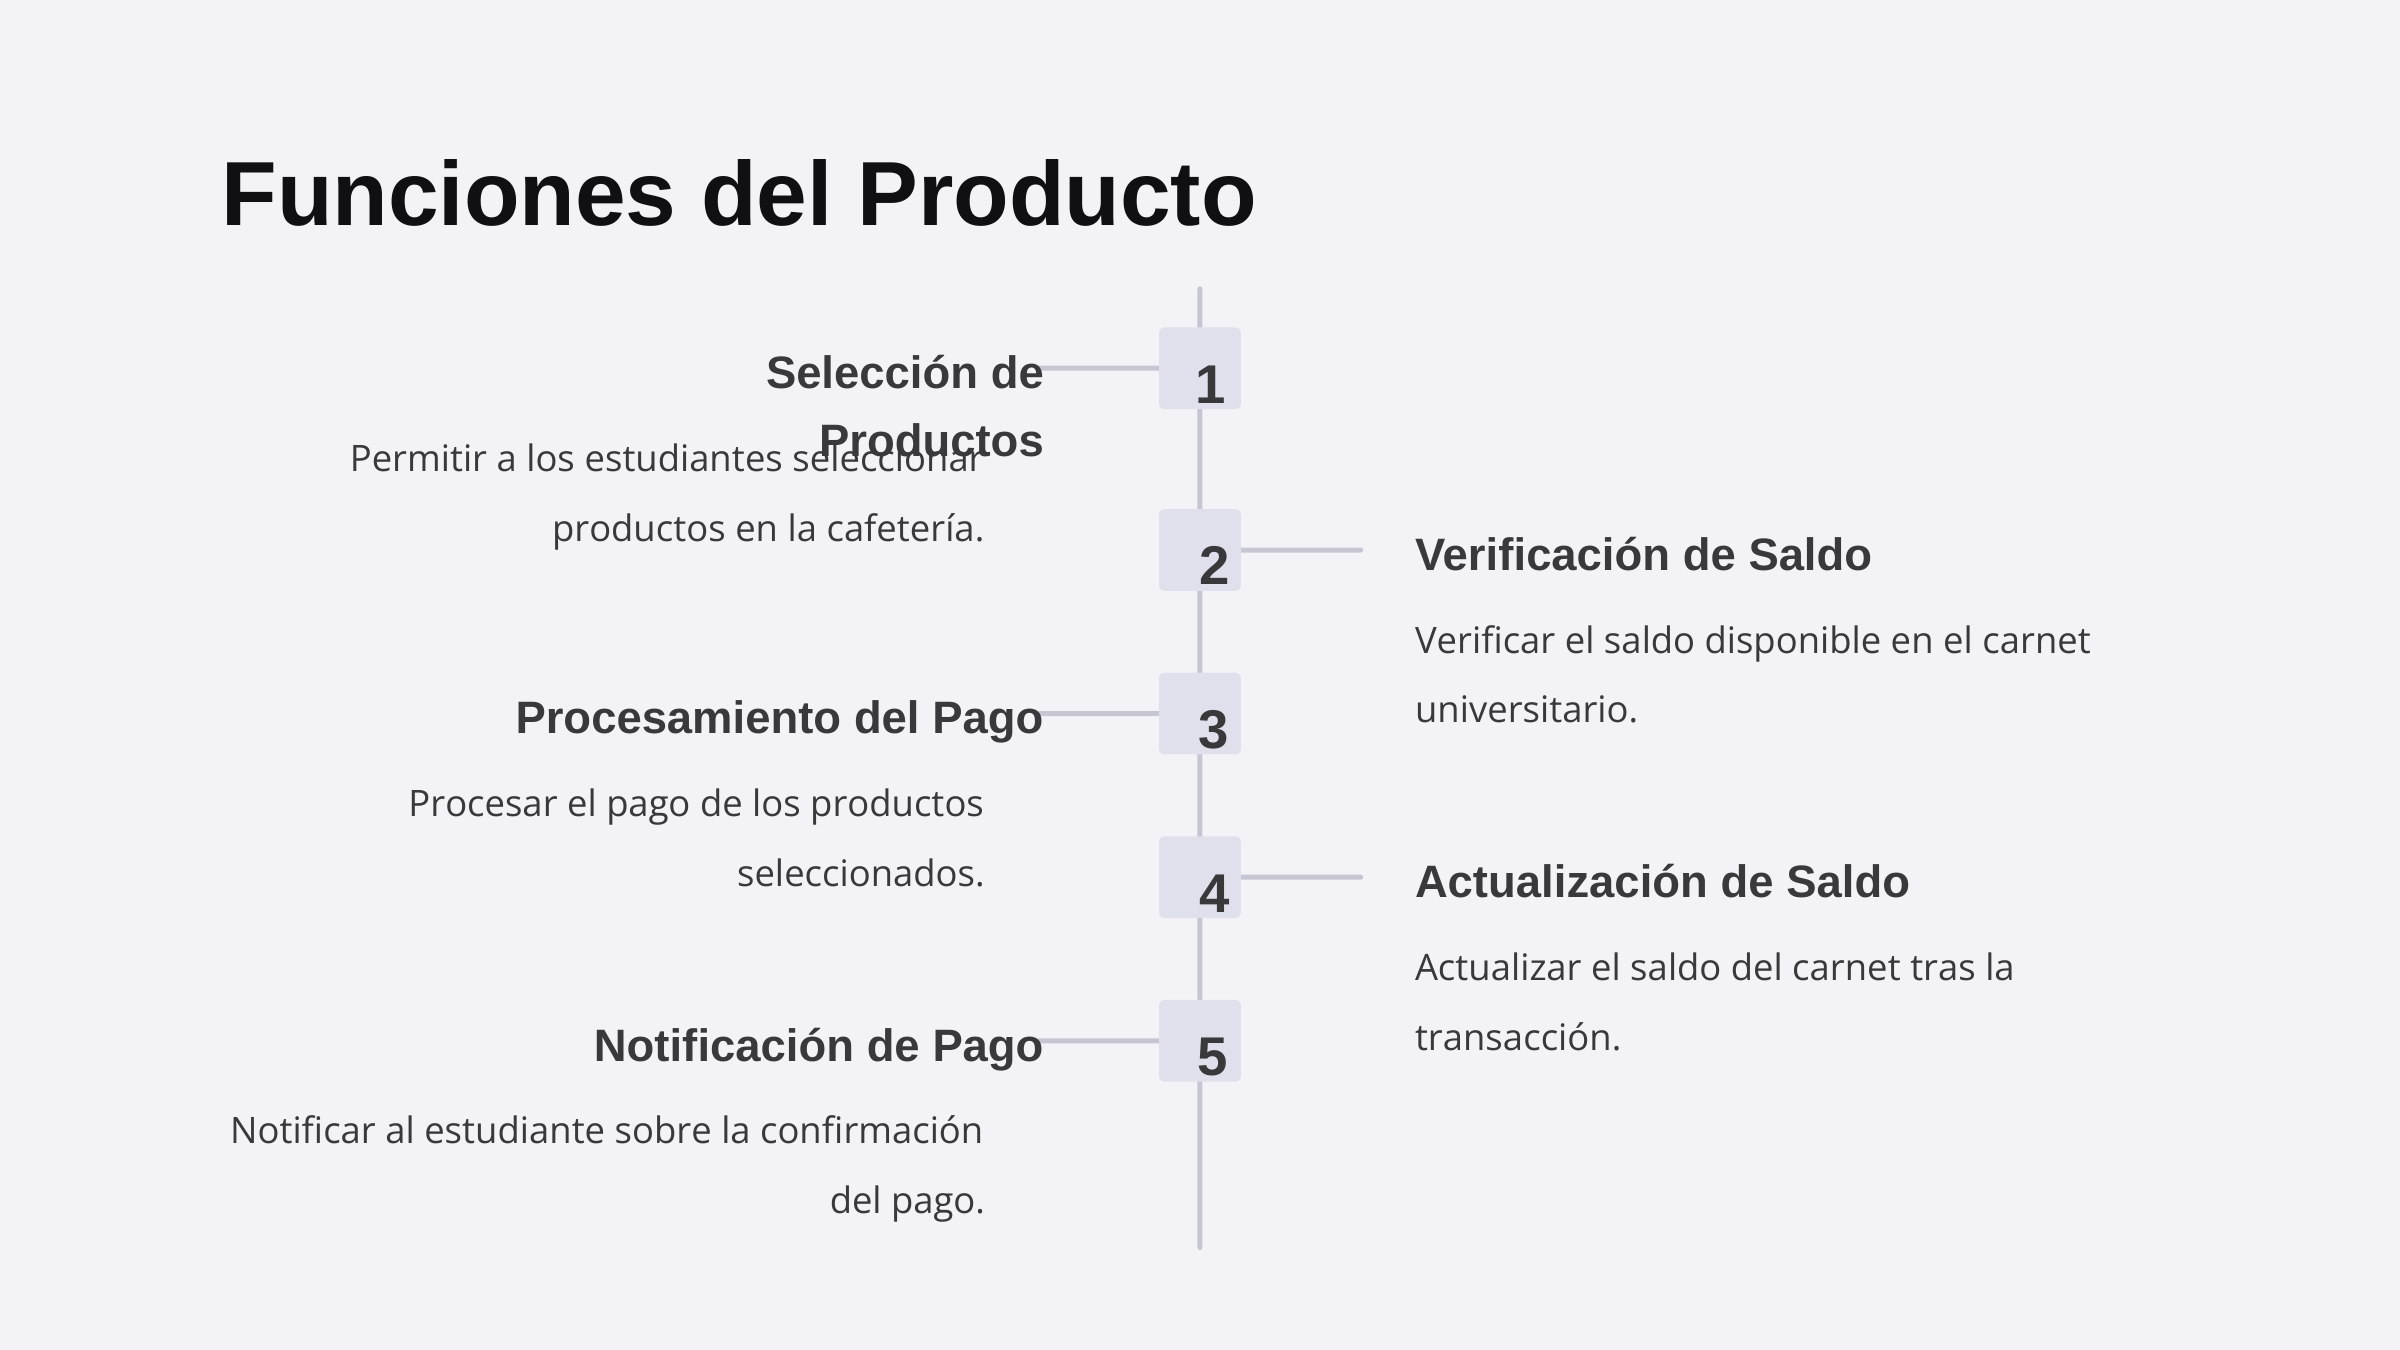

Funciones del Producto

Selección de Productos

1

Permitir a los estudiantes seleccionar productos en la cafetería.
Verificación de Saldo

2

Verificar el saldo disponible en el carnet universitario.
Procesamiento del Pago

3

Procesar el pago de los productos seleccionados.
Actualización de Saldo

4

Actualizar el saldo del carnet tras la transacción.
Notificación de Pago

5

Notificar al estudiante sobre la confirmación del pago.